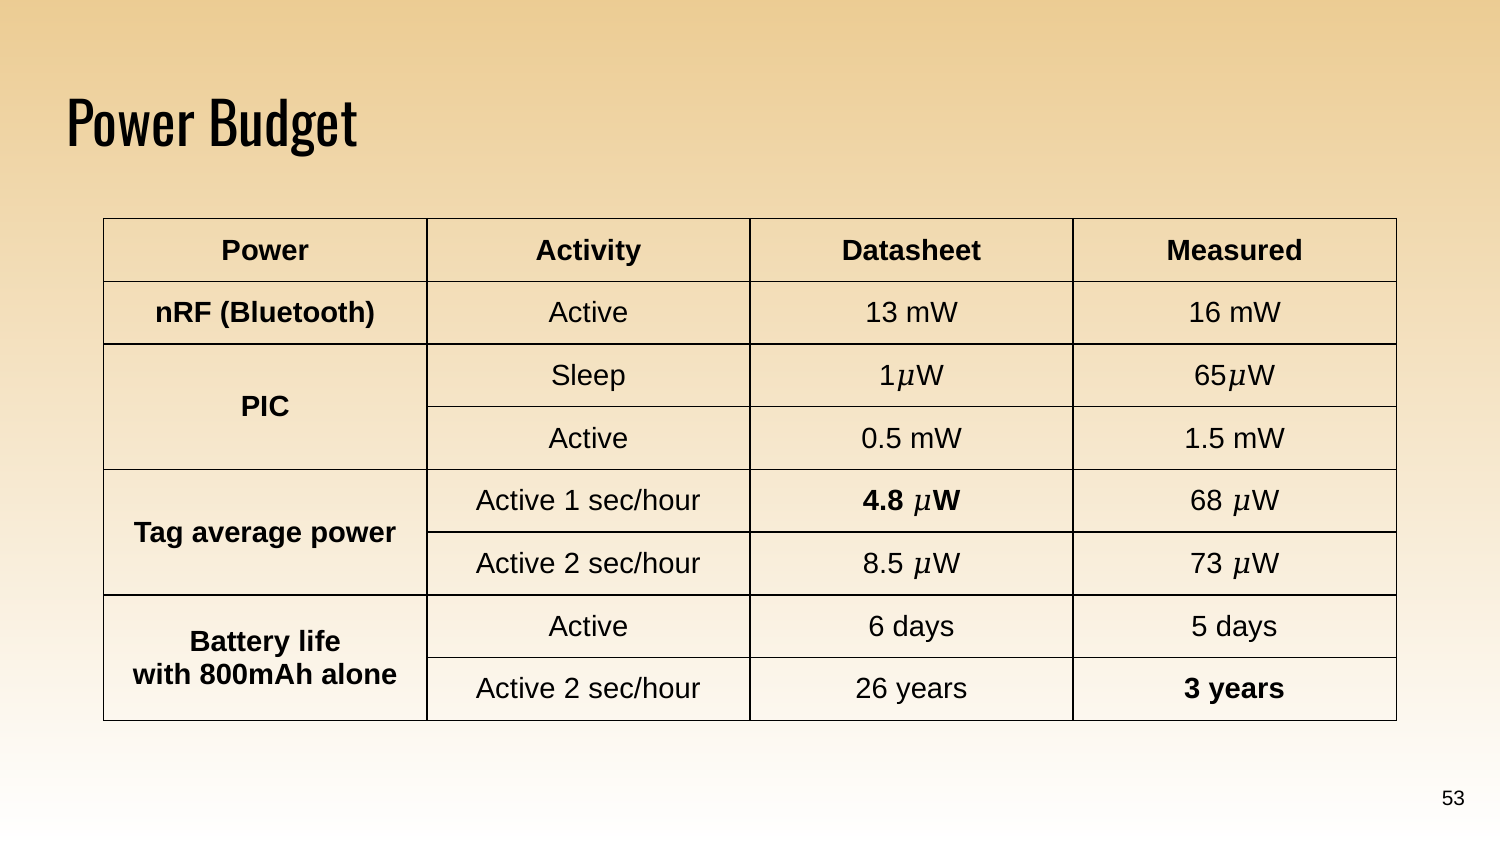

# Power Budget
| Power | Activity | Datasheet | Measured |
| --- | --- | --- | --- |
| nRF (Bluetooth) | Active | 13 mW | 16 mW |
| PIC | Sleep | 1𝜇W | 65𝜇W |
|  | Active | 0.5 mW | 1.5 mW |
| Tag average power | Active 1 sec/hour | 4.8 𝜇W | 68 𝜇W |
|  | Active 2 sec/hour | 8.5 𝜇W | 73 𝜇W |
| Battery life with 800mAh alone | Active | 6 days | 5 days |
|  | Active 2 sec/hour | 26 years | 3 years |
53